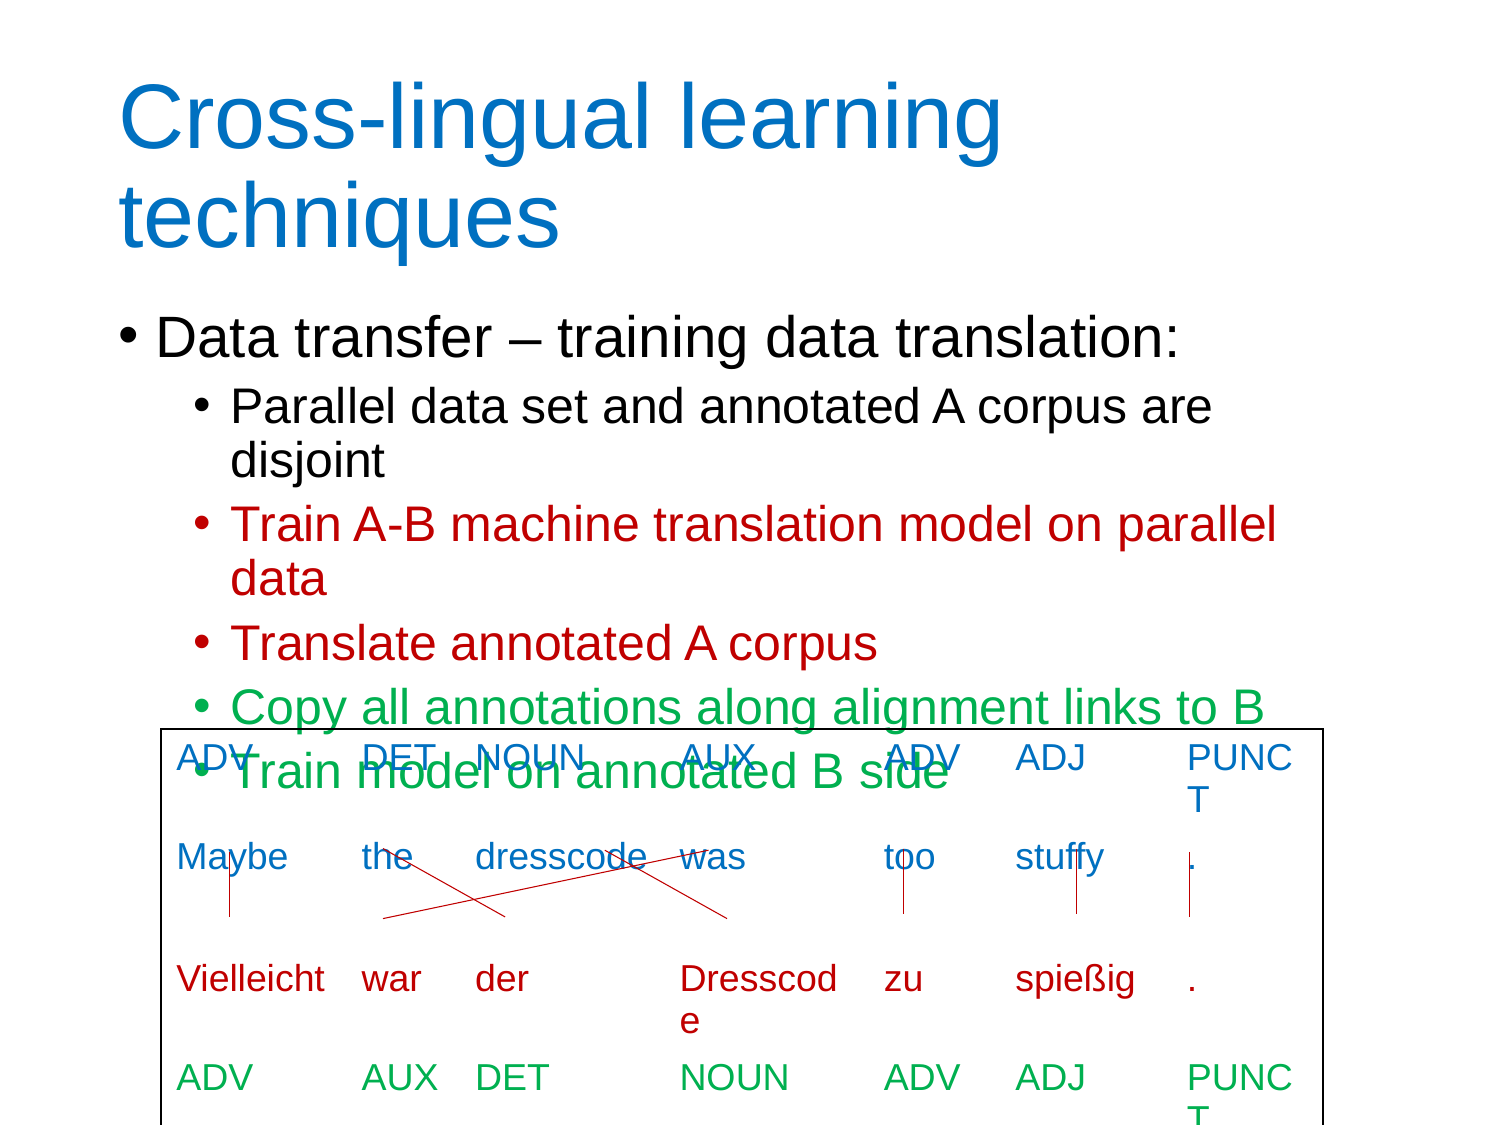

# Cross-lingual learning techniques
Data transfer – training data translation:
Parallel data set and annotated A corpus are disjoint
Train A-B machine translation model on parallel data
Translate annotated A corpus
Copy all annotations along alignment links to B
Train model on annotated B side
| ADV | DET | NOUN | AUX | ADV | ADJ | PUNCT |
| --- | --- | --- | --- | --- | --- | --- |
| Maybe | the | dresscode | was | too | stuffy | . |
|  |  |  |  |  |  |  |
| Vielleicht | war | der | Dresscode | zu | spießig | . |
| ADV | AUX | DET | NOUN | ADV | ADJ | PUNCT |